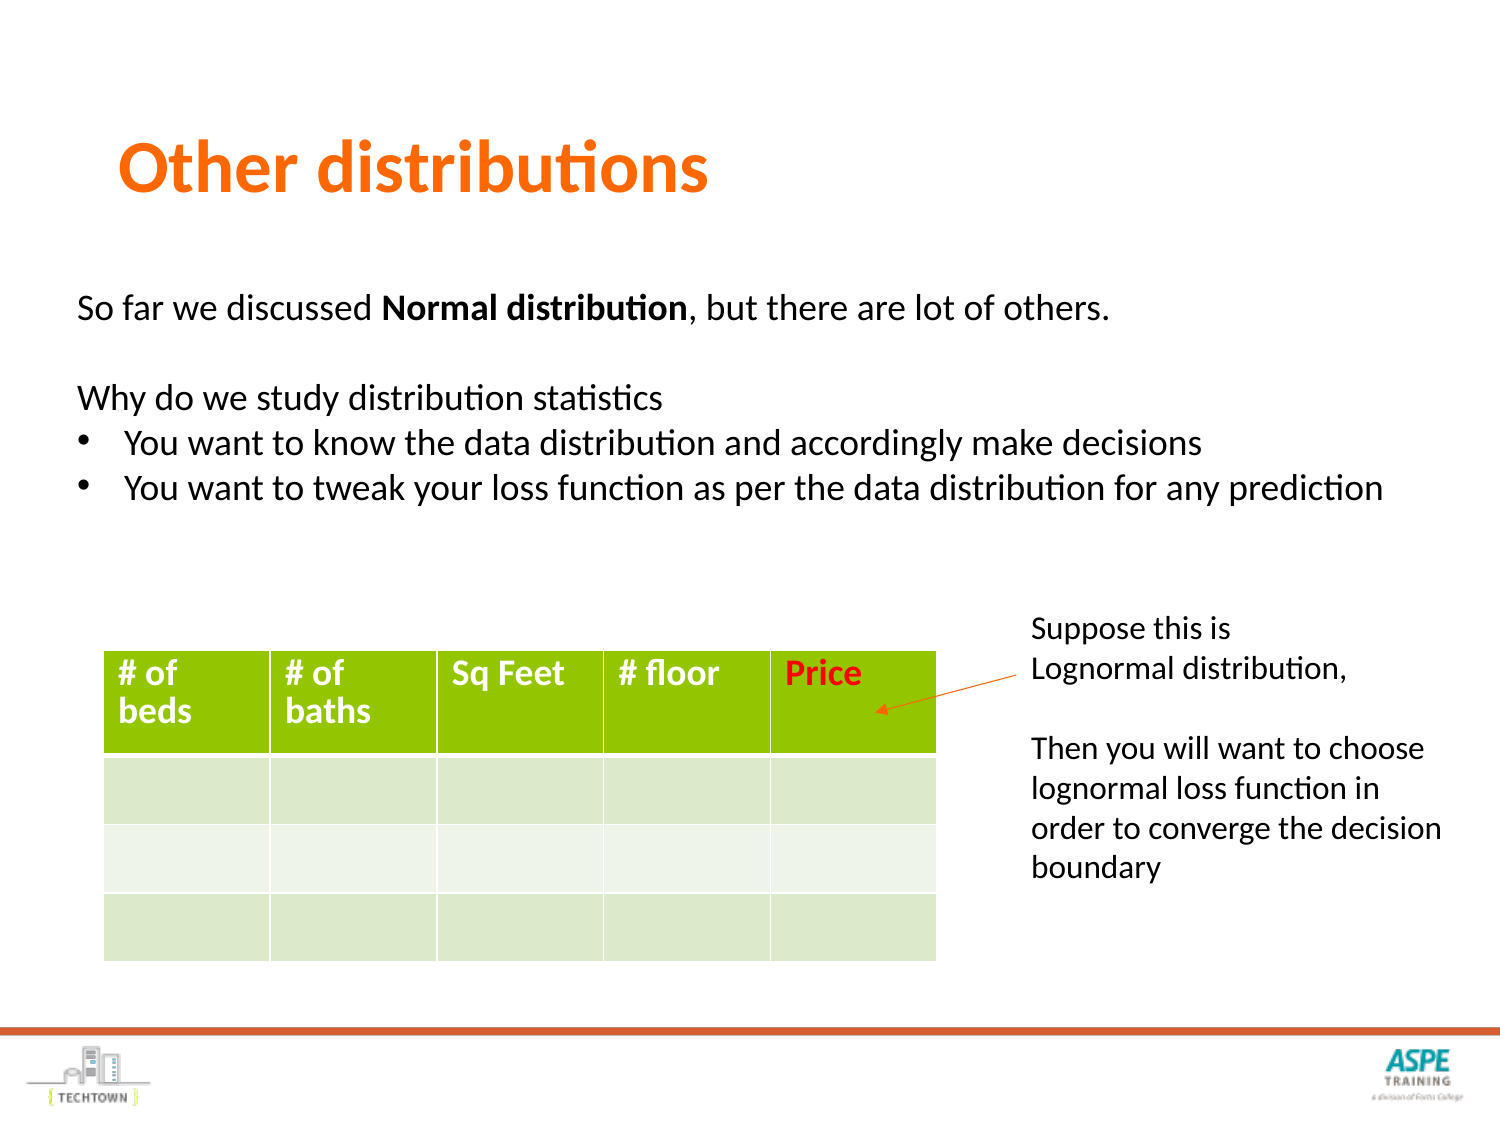

# Other distributions
So far we discussed Normal distribution, but there are lot of others.

Why do we study distribution statistics
You want to know the data distribution and accordingly make decisions
You want to tweak your loss function as per the data distribution for any prediction

Suppose this is
Lognormal distribution,

Then you will want to choose lognormal loss function in order to converge the decision boundary
| # of beds | # of baths | Sq Feet | # floor | Price |
| --- | --- | --- | --- | --- |
|  |  |  |  |  |
|  |  |  |  |  |
|  |  |  |  |  |